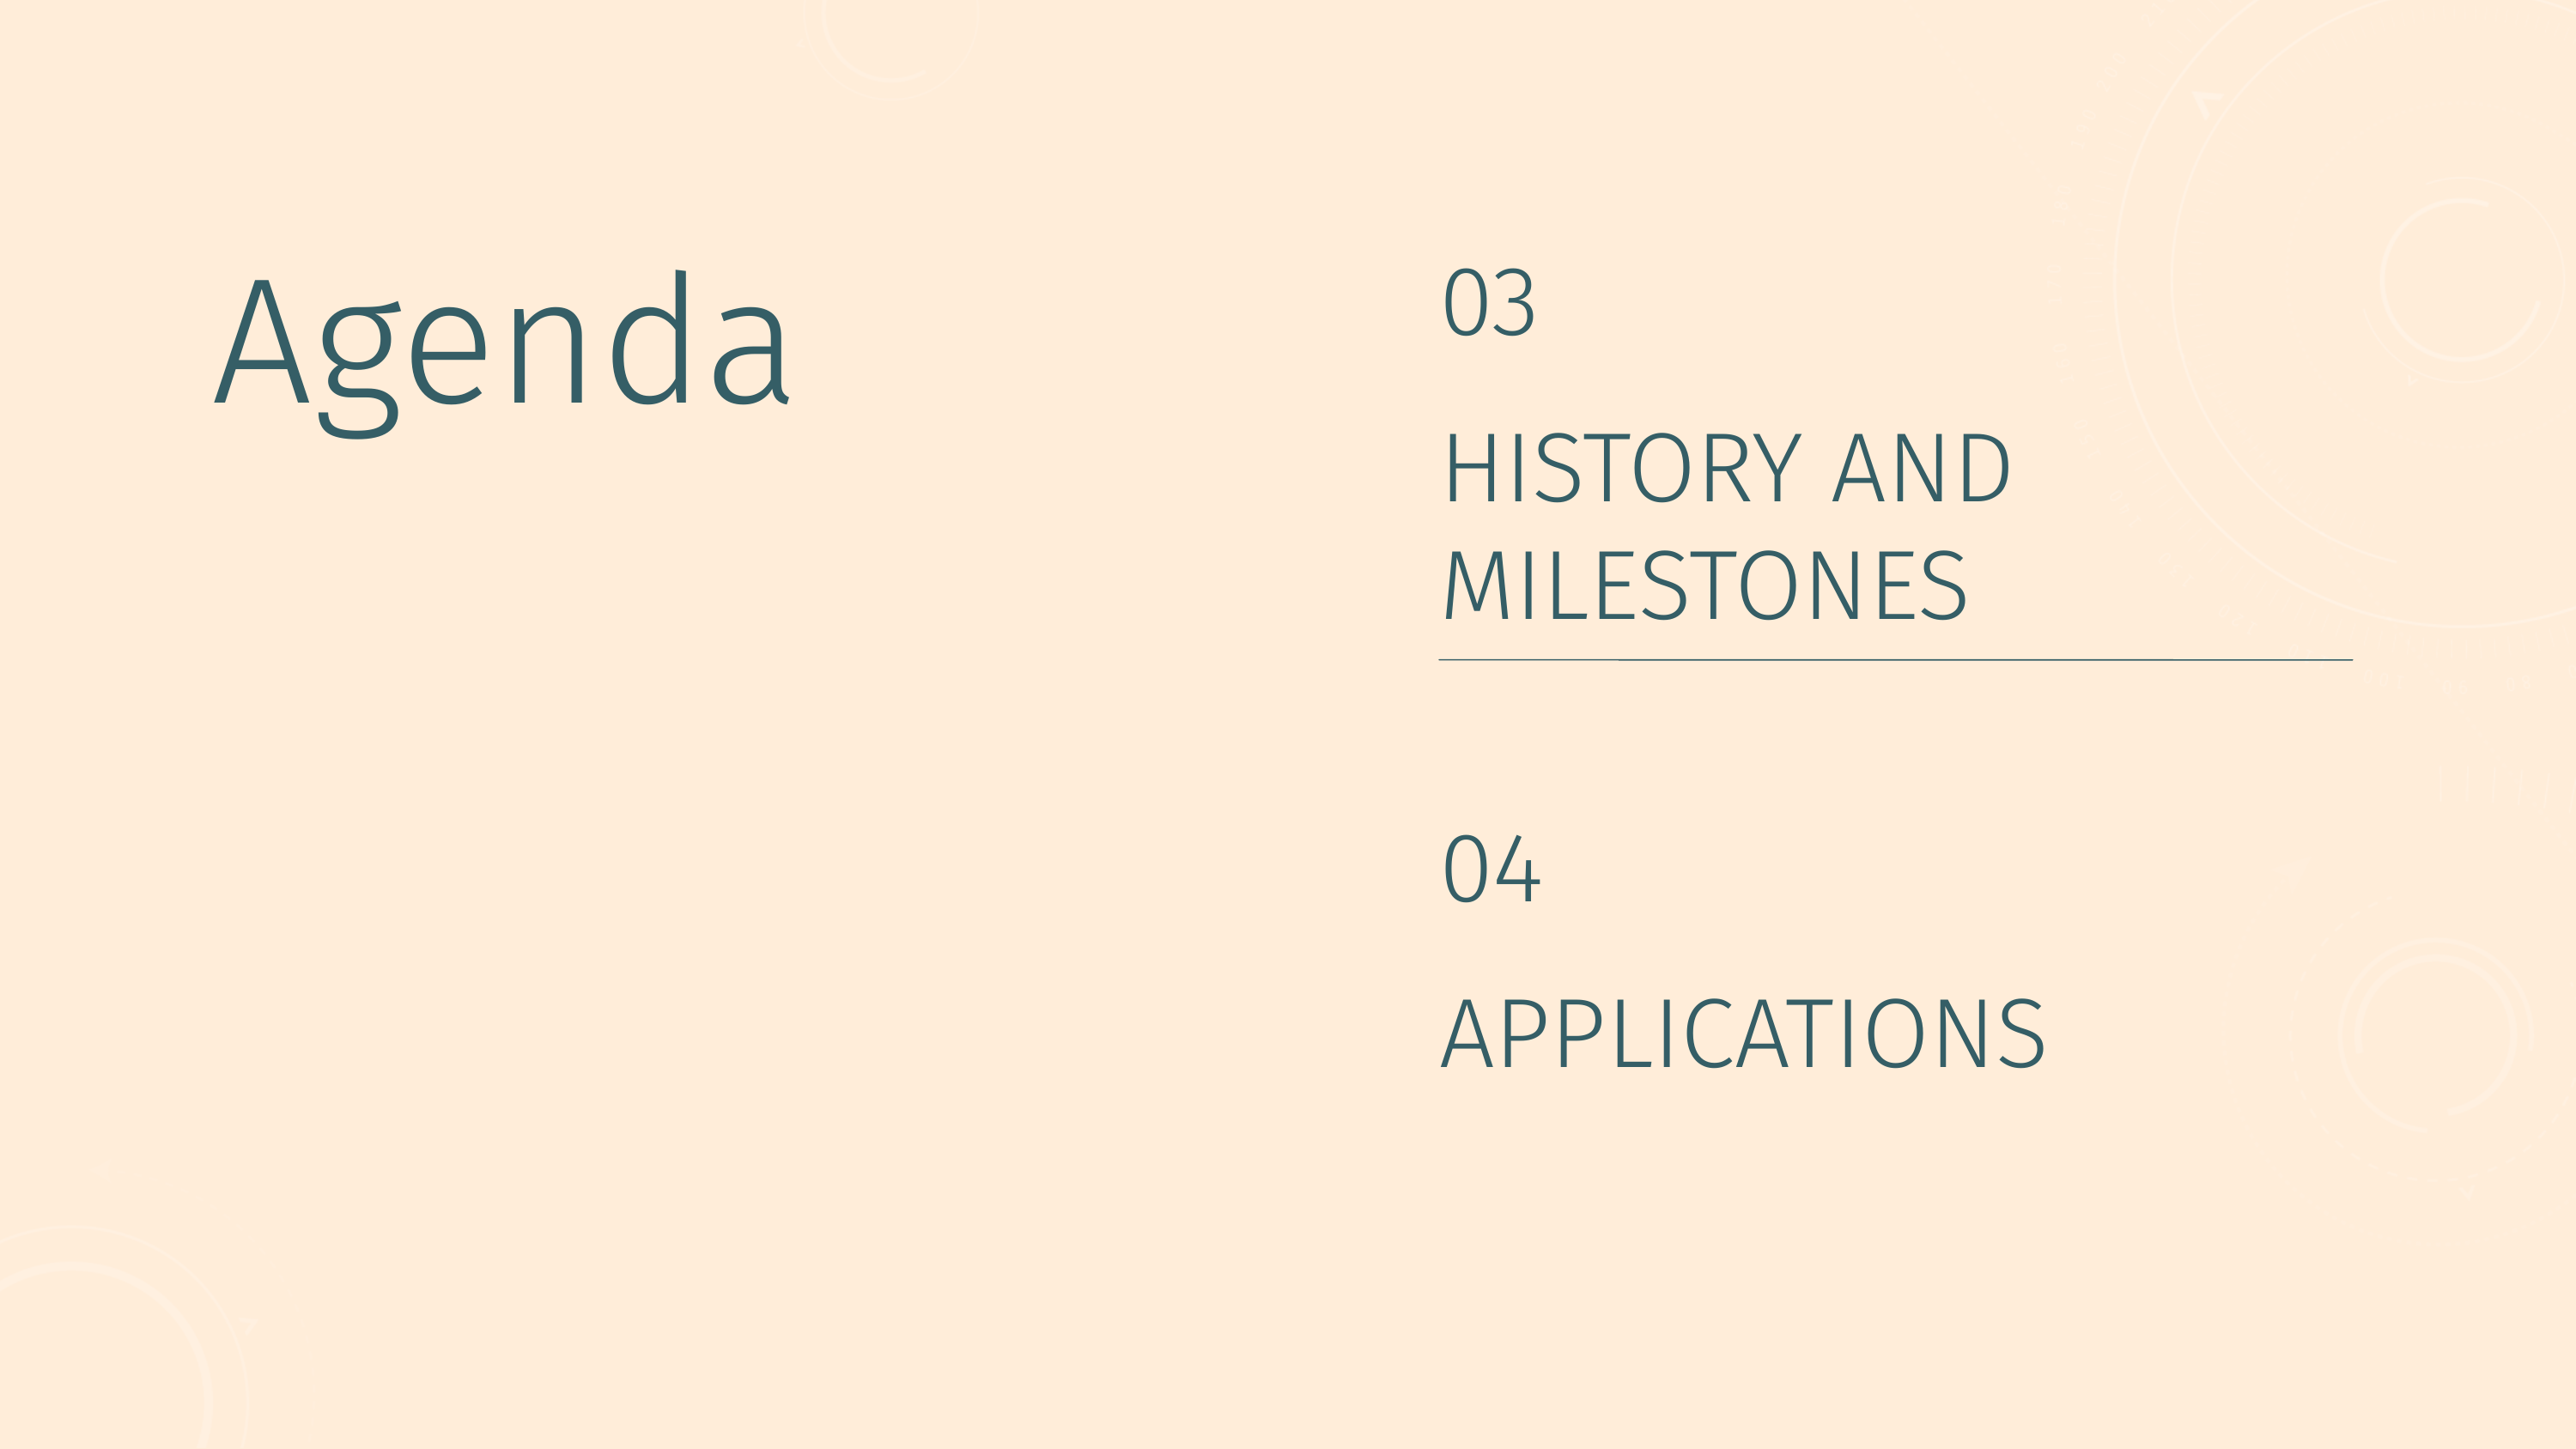

03
HISTORY AND MILESTONES
Agenda

04
APPLICATIONS